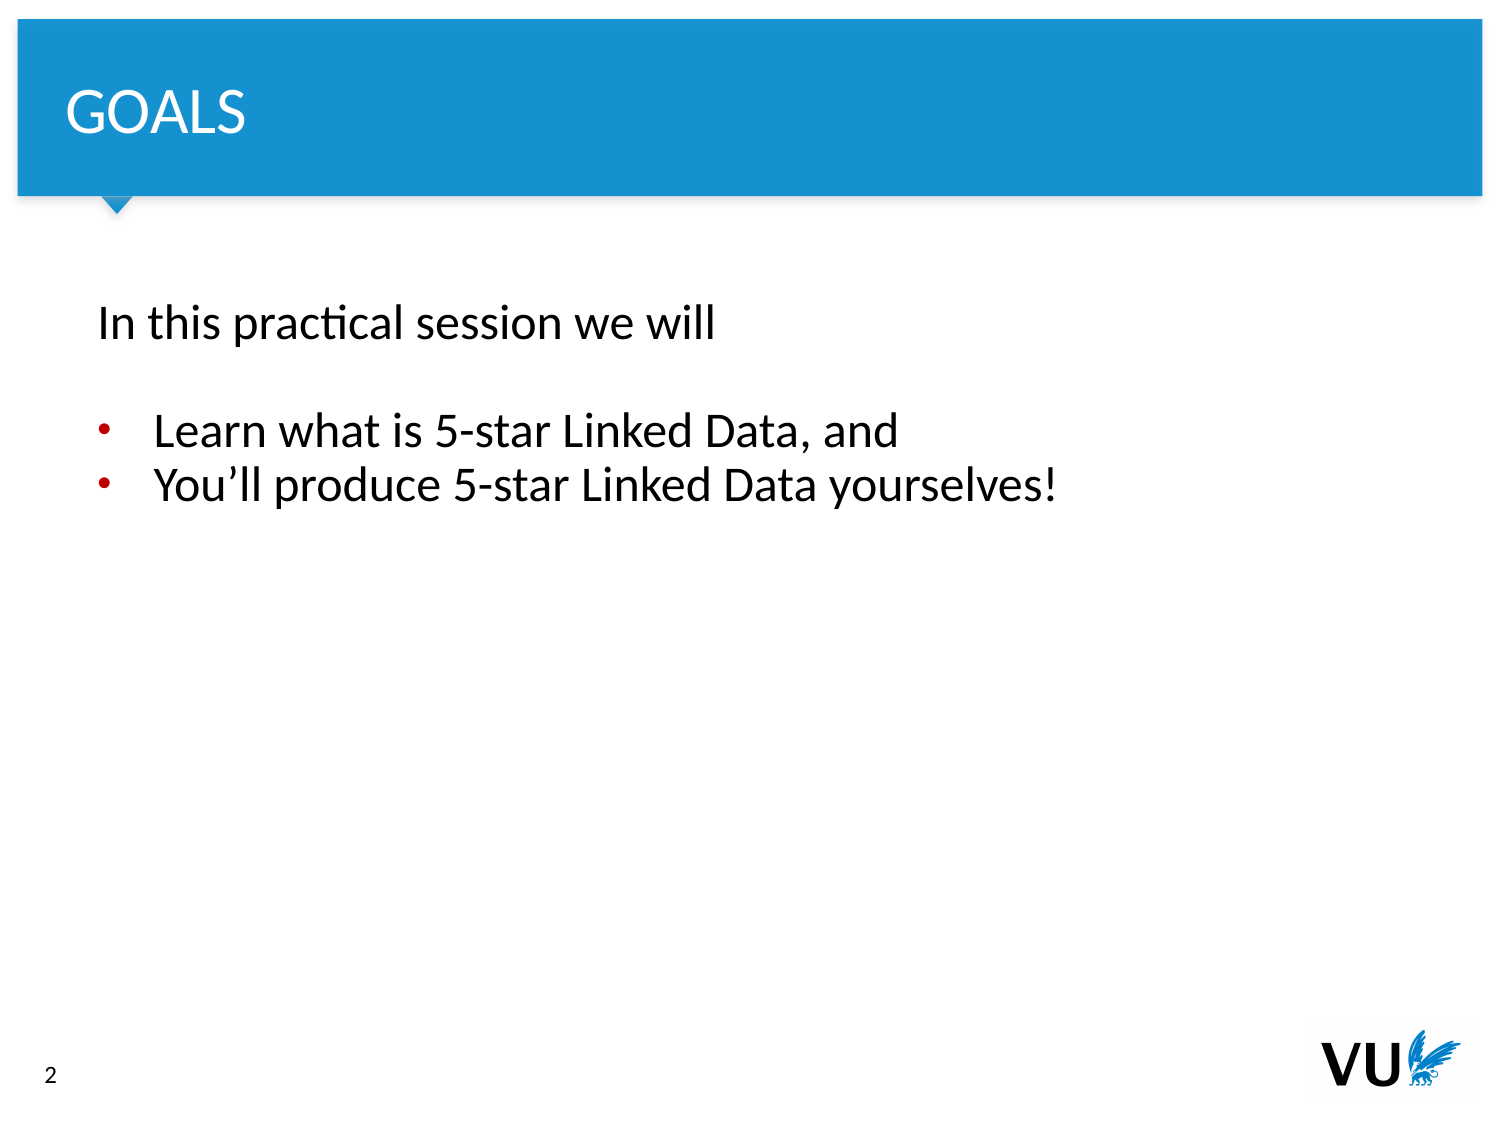

goals

In this practical session we will

Learn what is 5-star Linked Data, and
You’ll produce 5-star Linked Data yourselves!
2